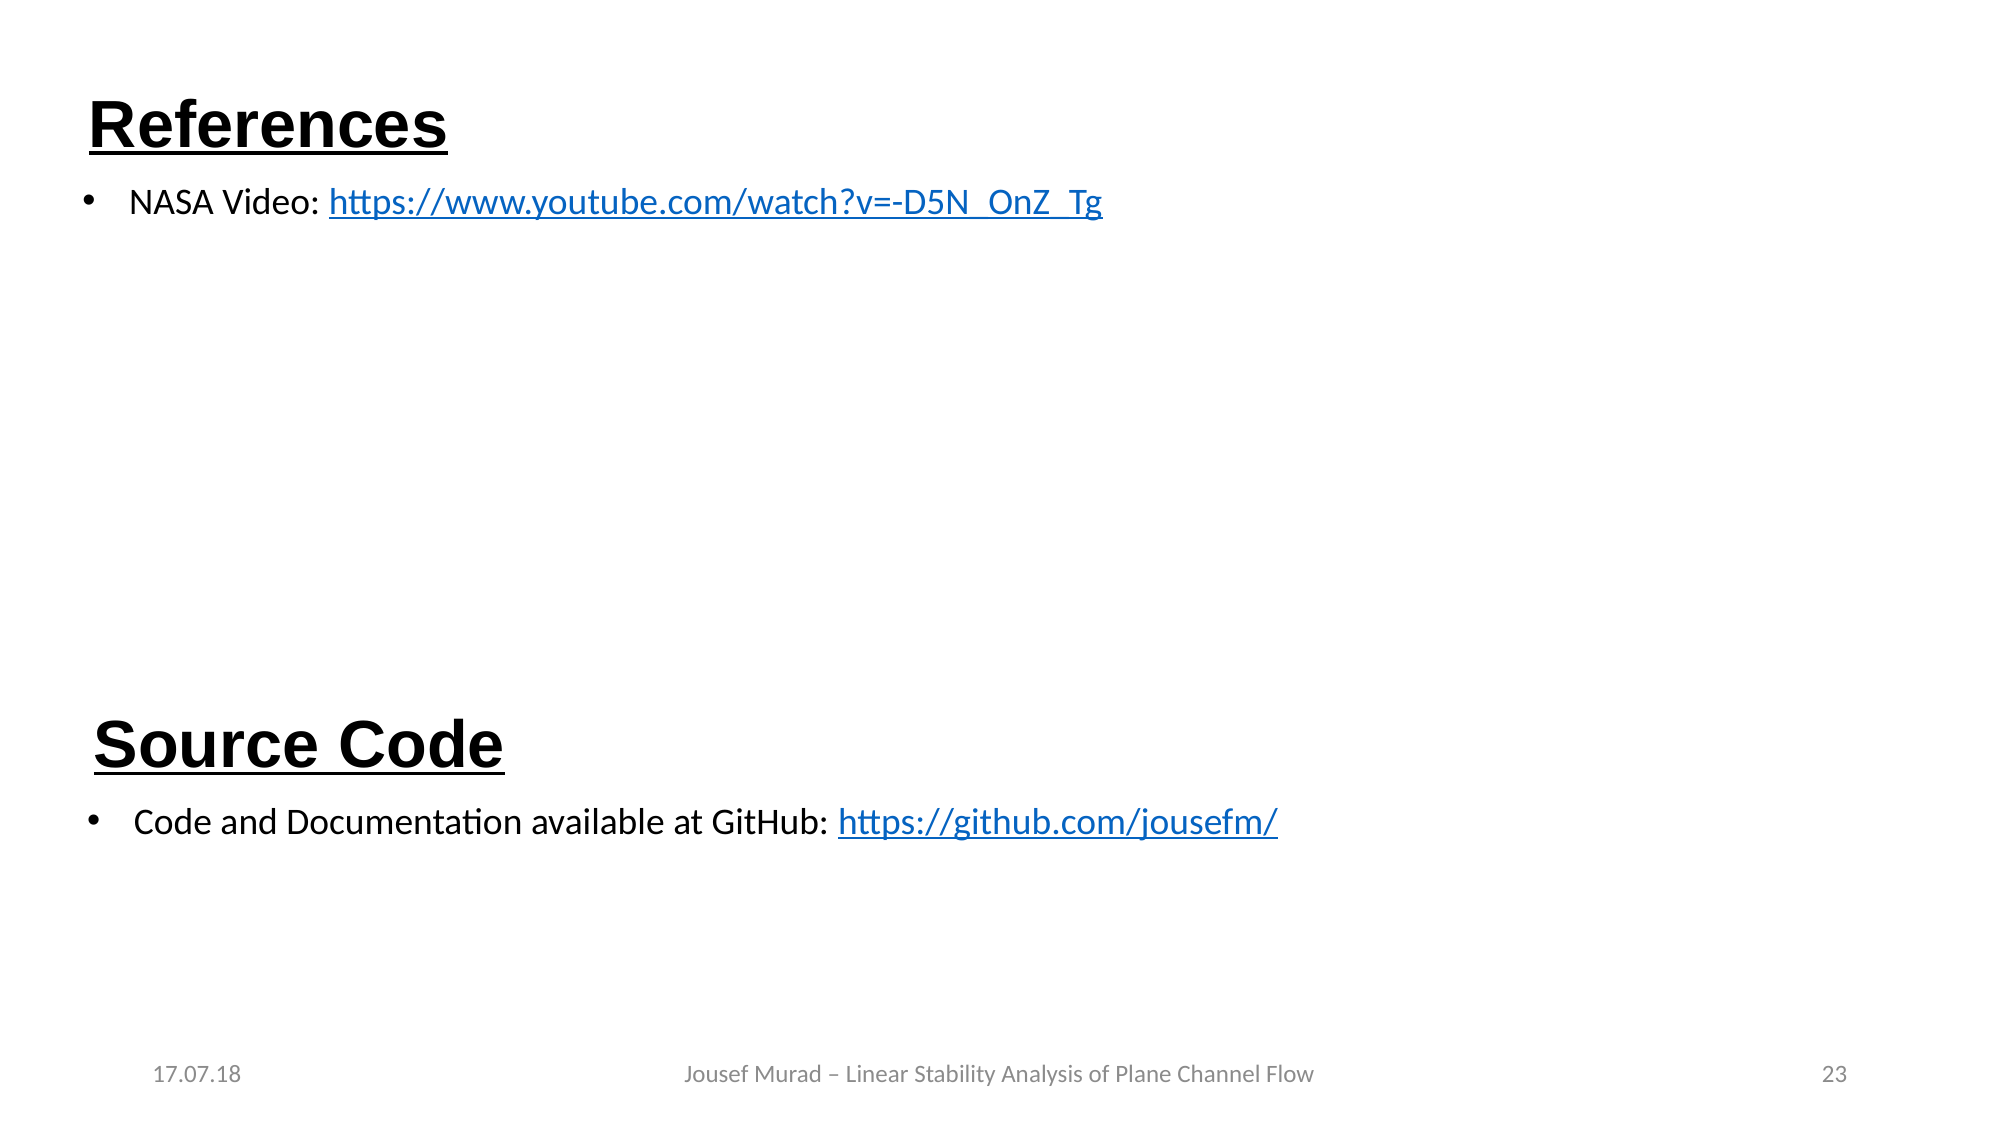

References
NASA Video: https://www.youtube.com/watch?v=-D5N_OnZ_Tg

Source Code
Code and Documentation available at GitHub: https://github.com/jousefm/

17.07.18
Jousef Murad – Linear Stability Analysis of Plane Channel Flow
23